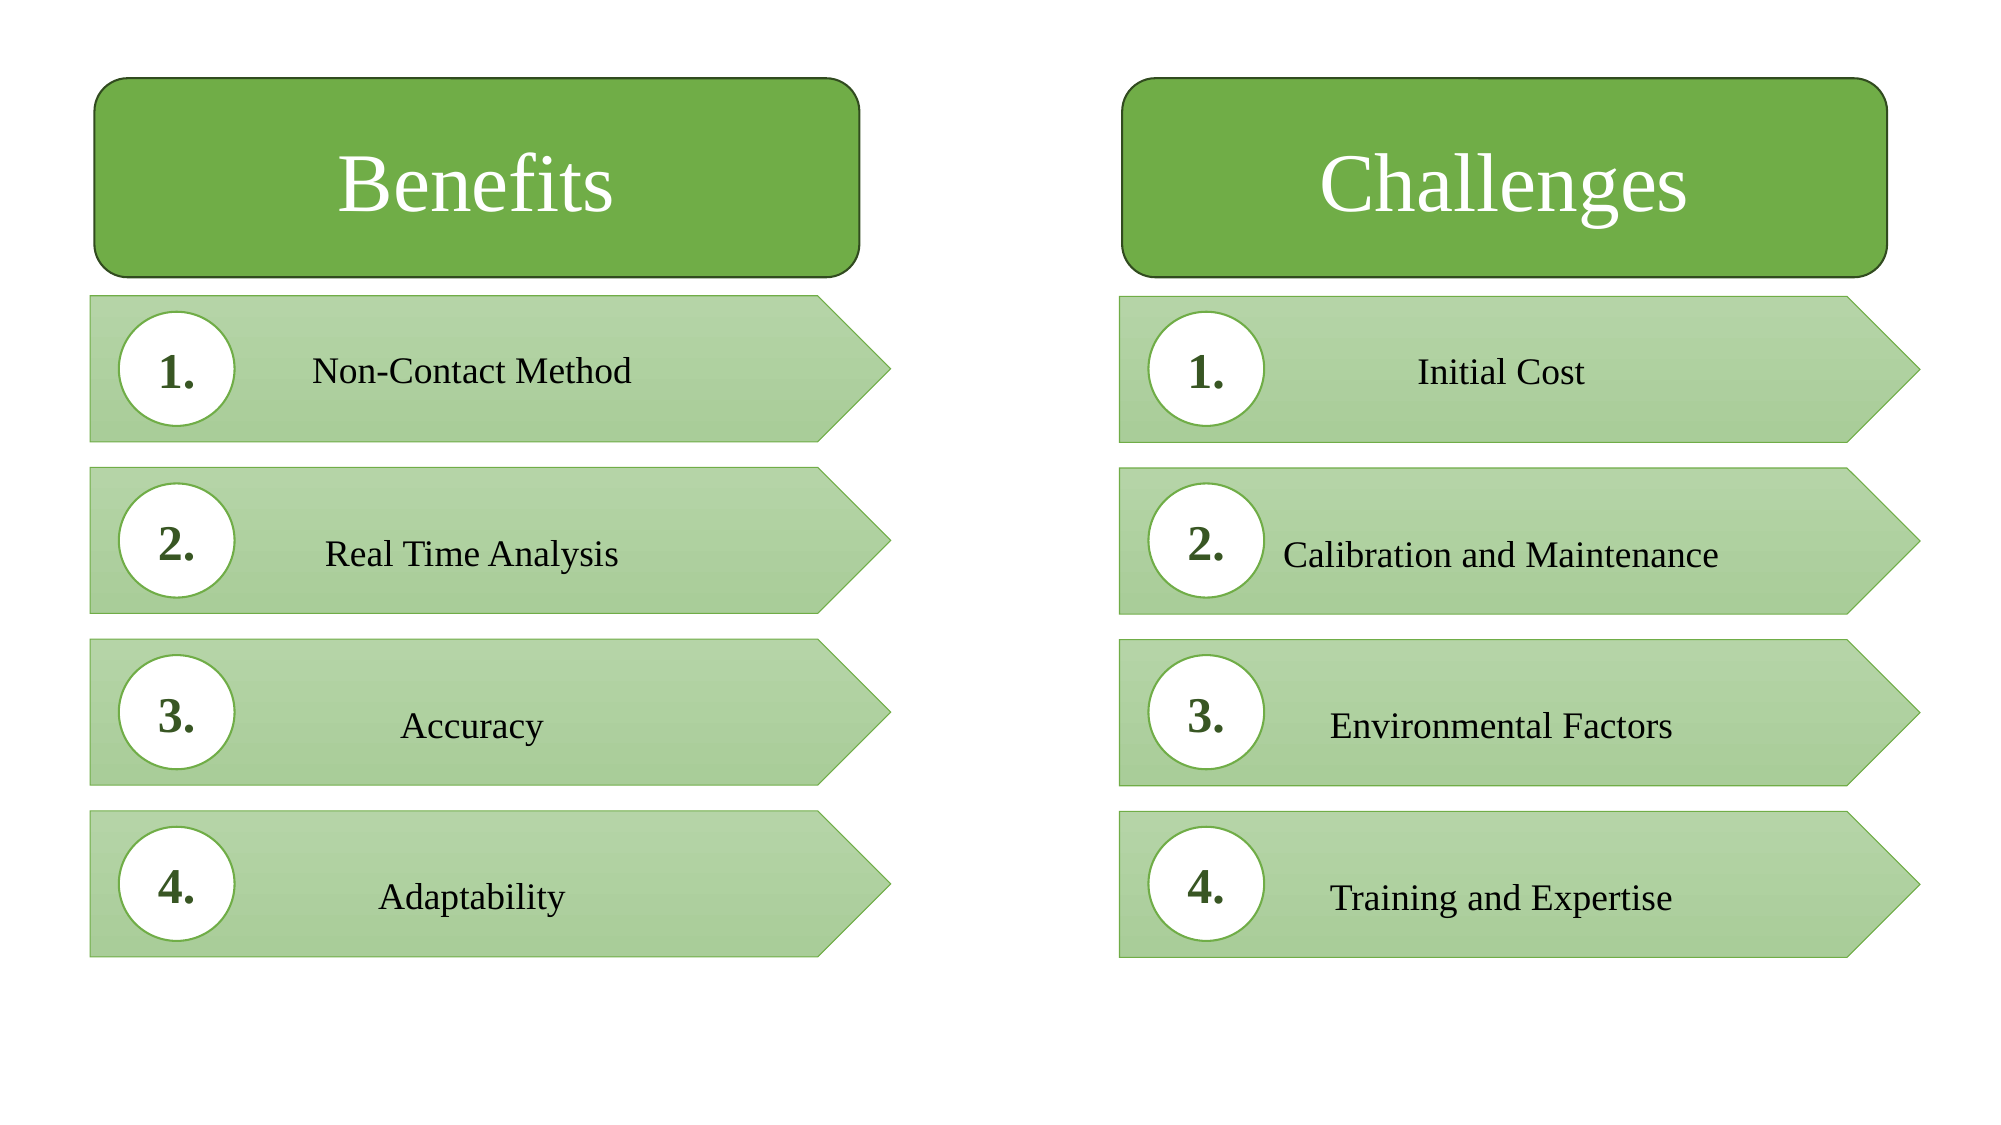

Benefits
Challenges
Non-Contact Method
Initial Cost
1.
1.
Real Time Analysis
Calibration and Maintenance
2.
2.
Accuracy
Environmental Factors
3.
3.
Adaptability
Training and Expertise
4.
4.